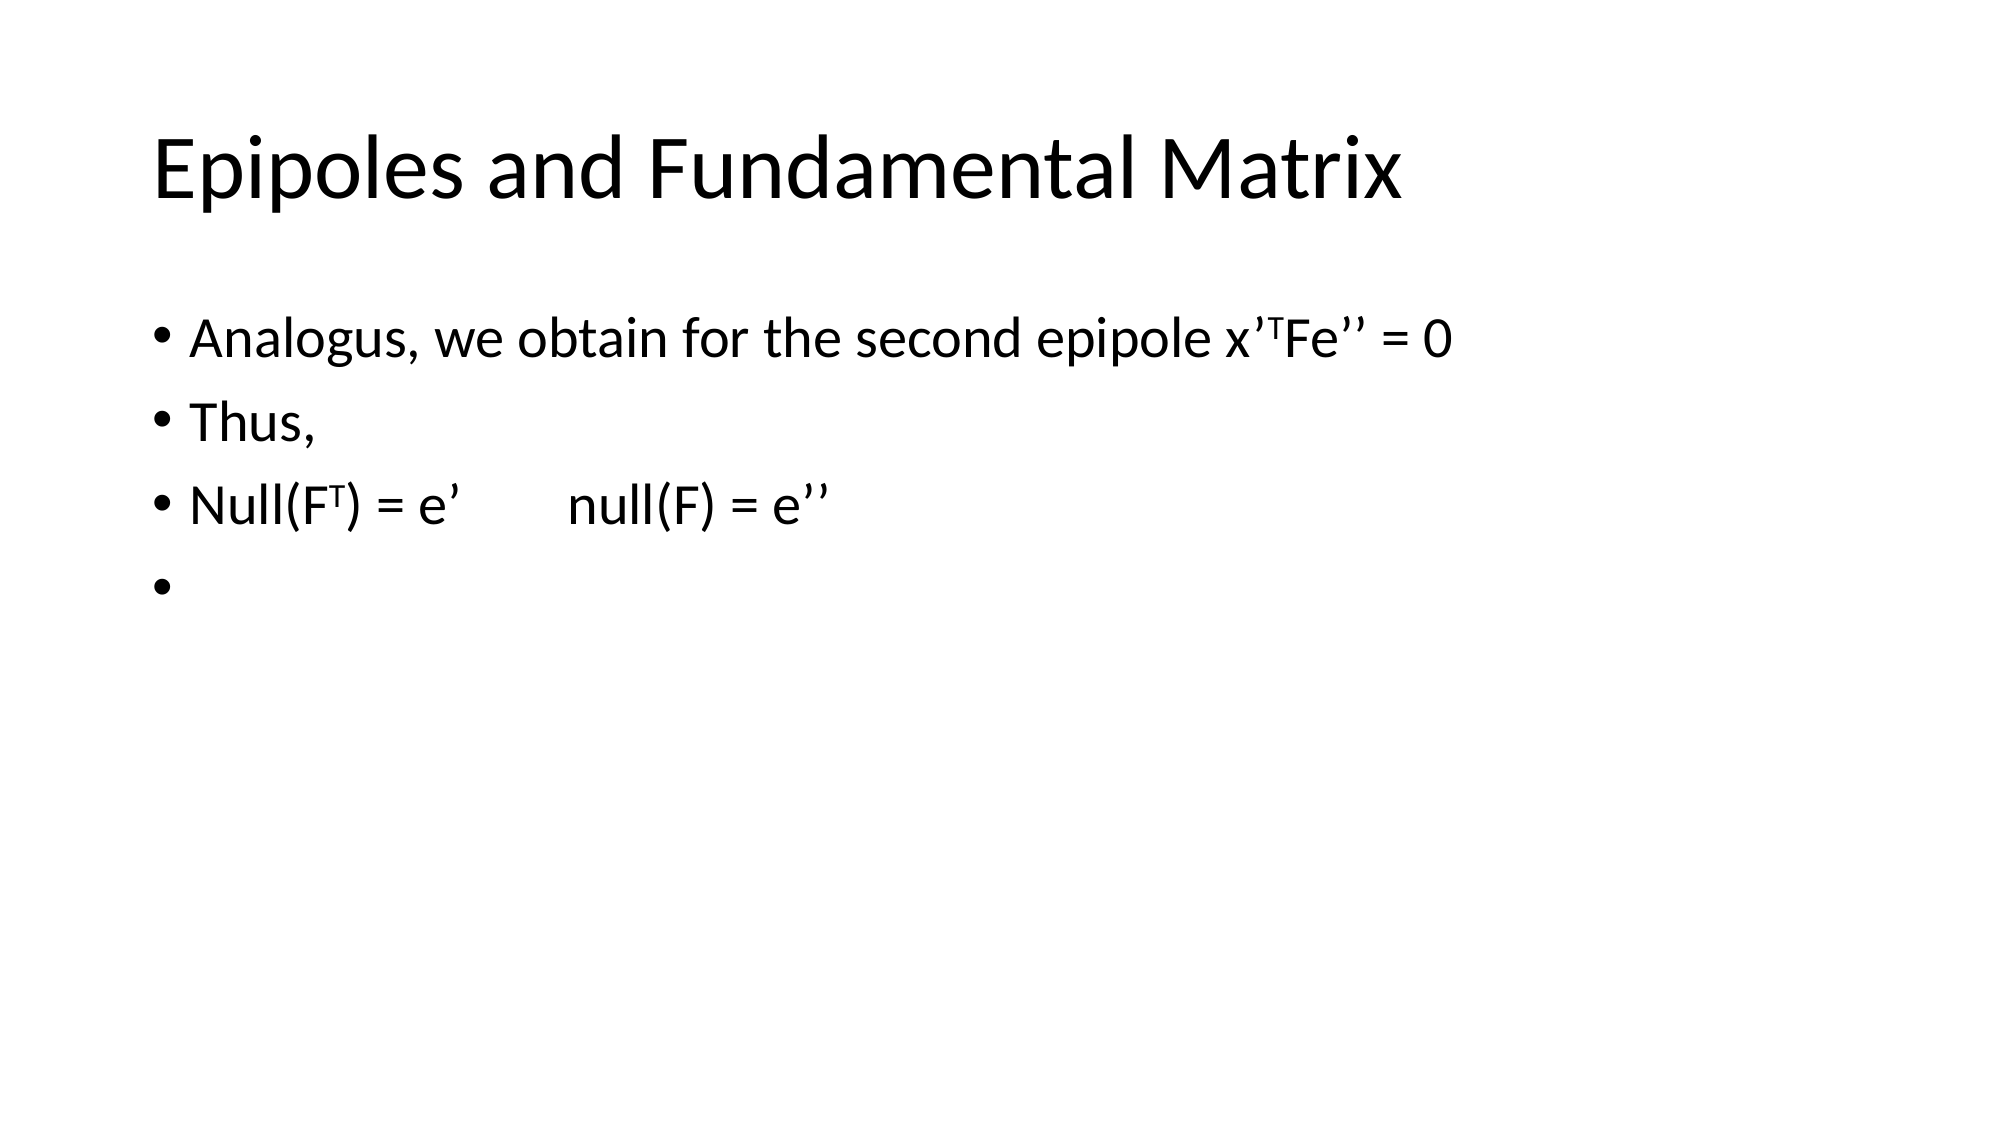

# Epipoles and Fundamental Matrix
Analogus, we obtain for the second epipole x’TFe’’ = 0
Thus,
Null(FT) = e’        null(F) = e’’